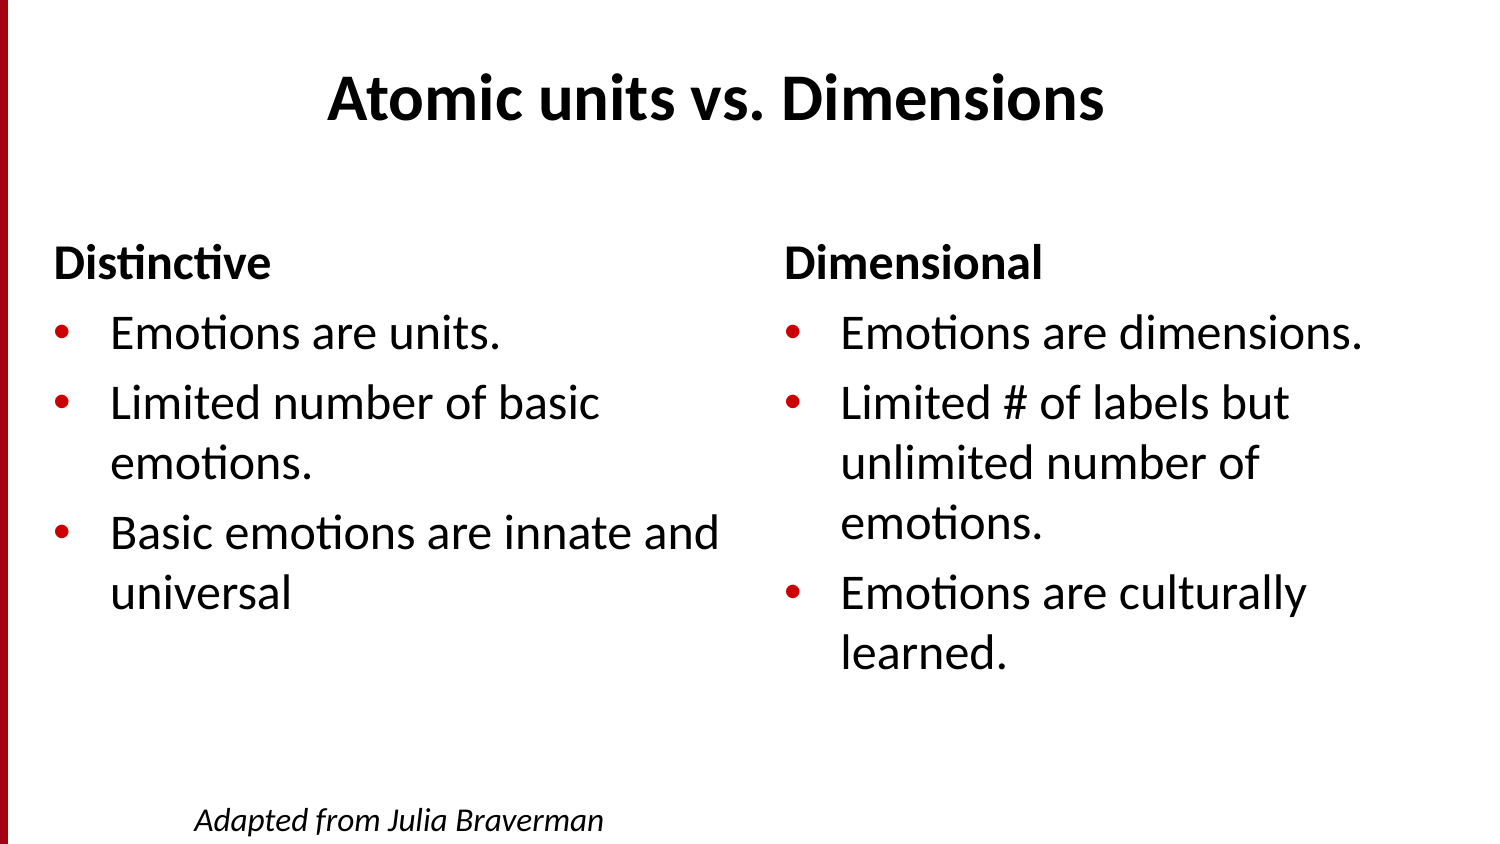

# Atomic units vs. Dimensions
Distinctive
Emotions are units.
Limited number of basic emotions.
Basic emotions are innate and universal
Dimensional
Emotions are dimensions.
Limited # of labels but unlimited number of emotions.
Emotions are culturally learned.
Adapted from Julia Braverman